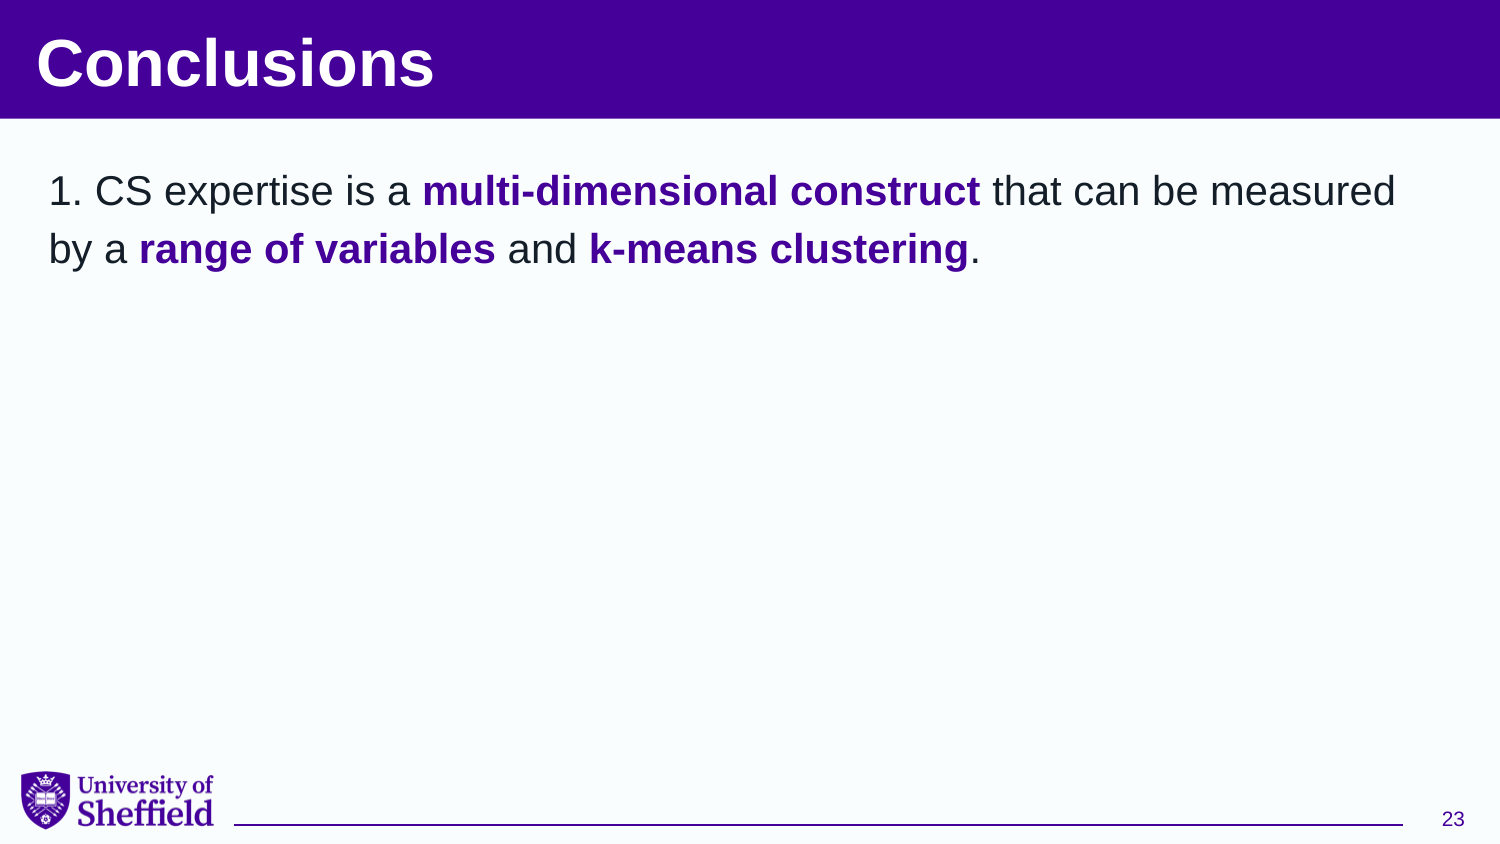

# Conclusions
1. CS expertise is a multi-dimensional construct that can be measured by a range of variables and k-means clustering.
23